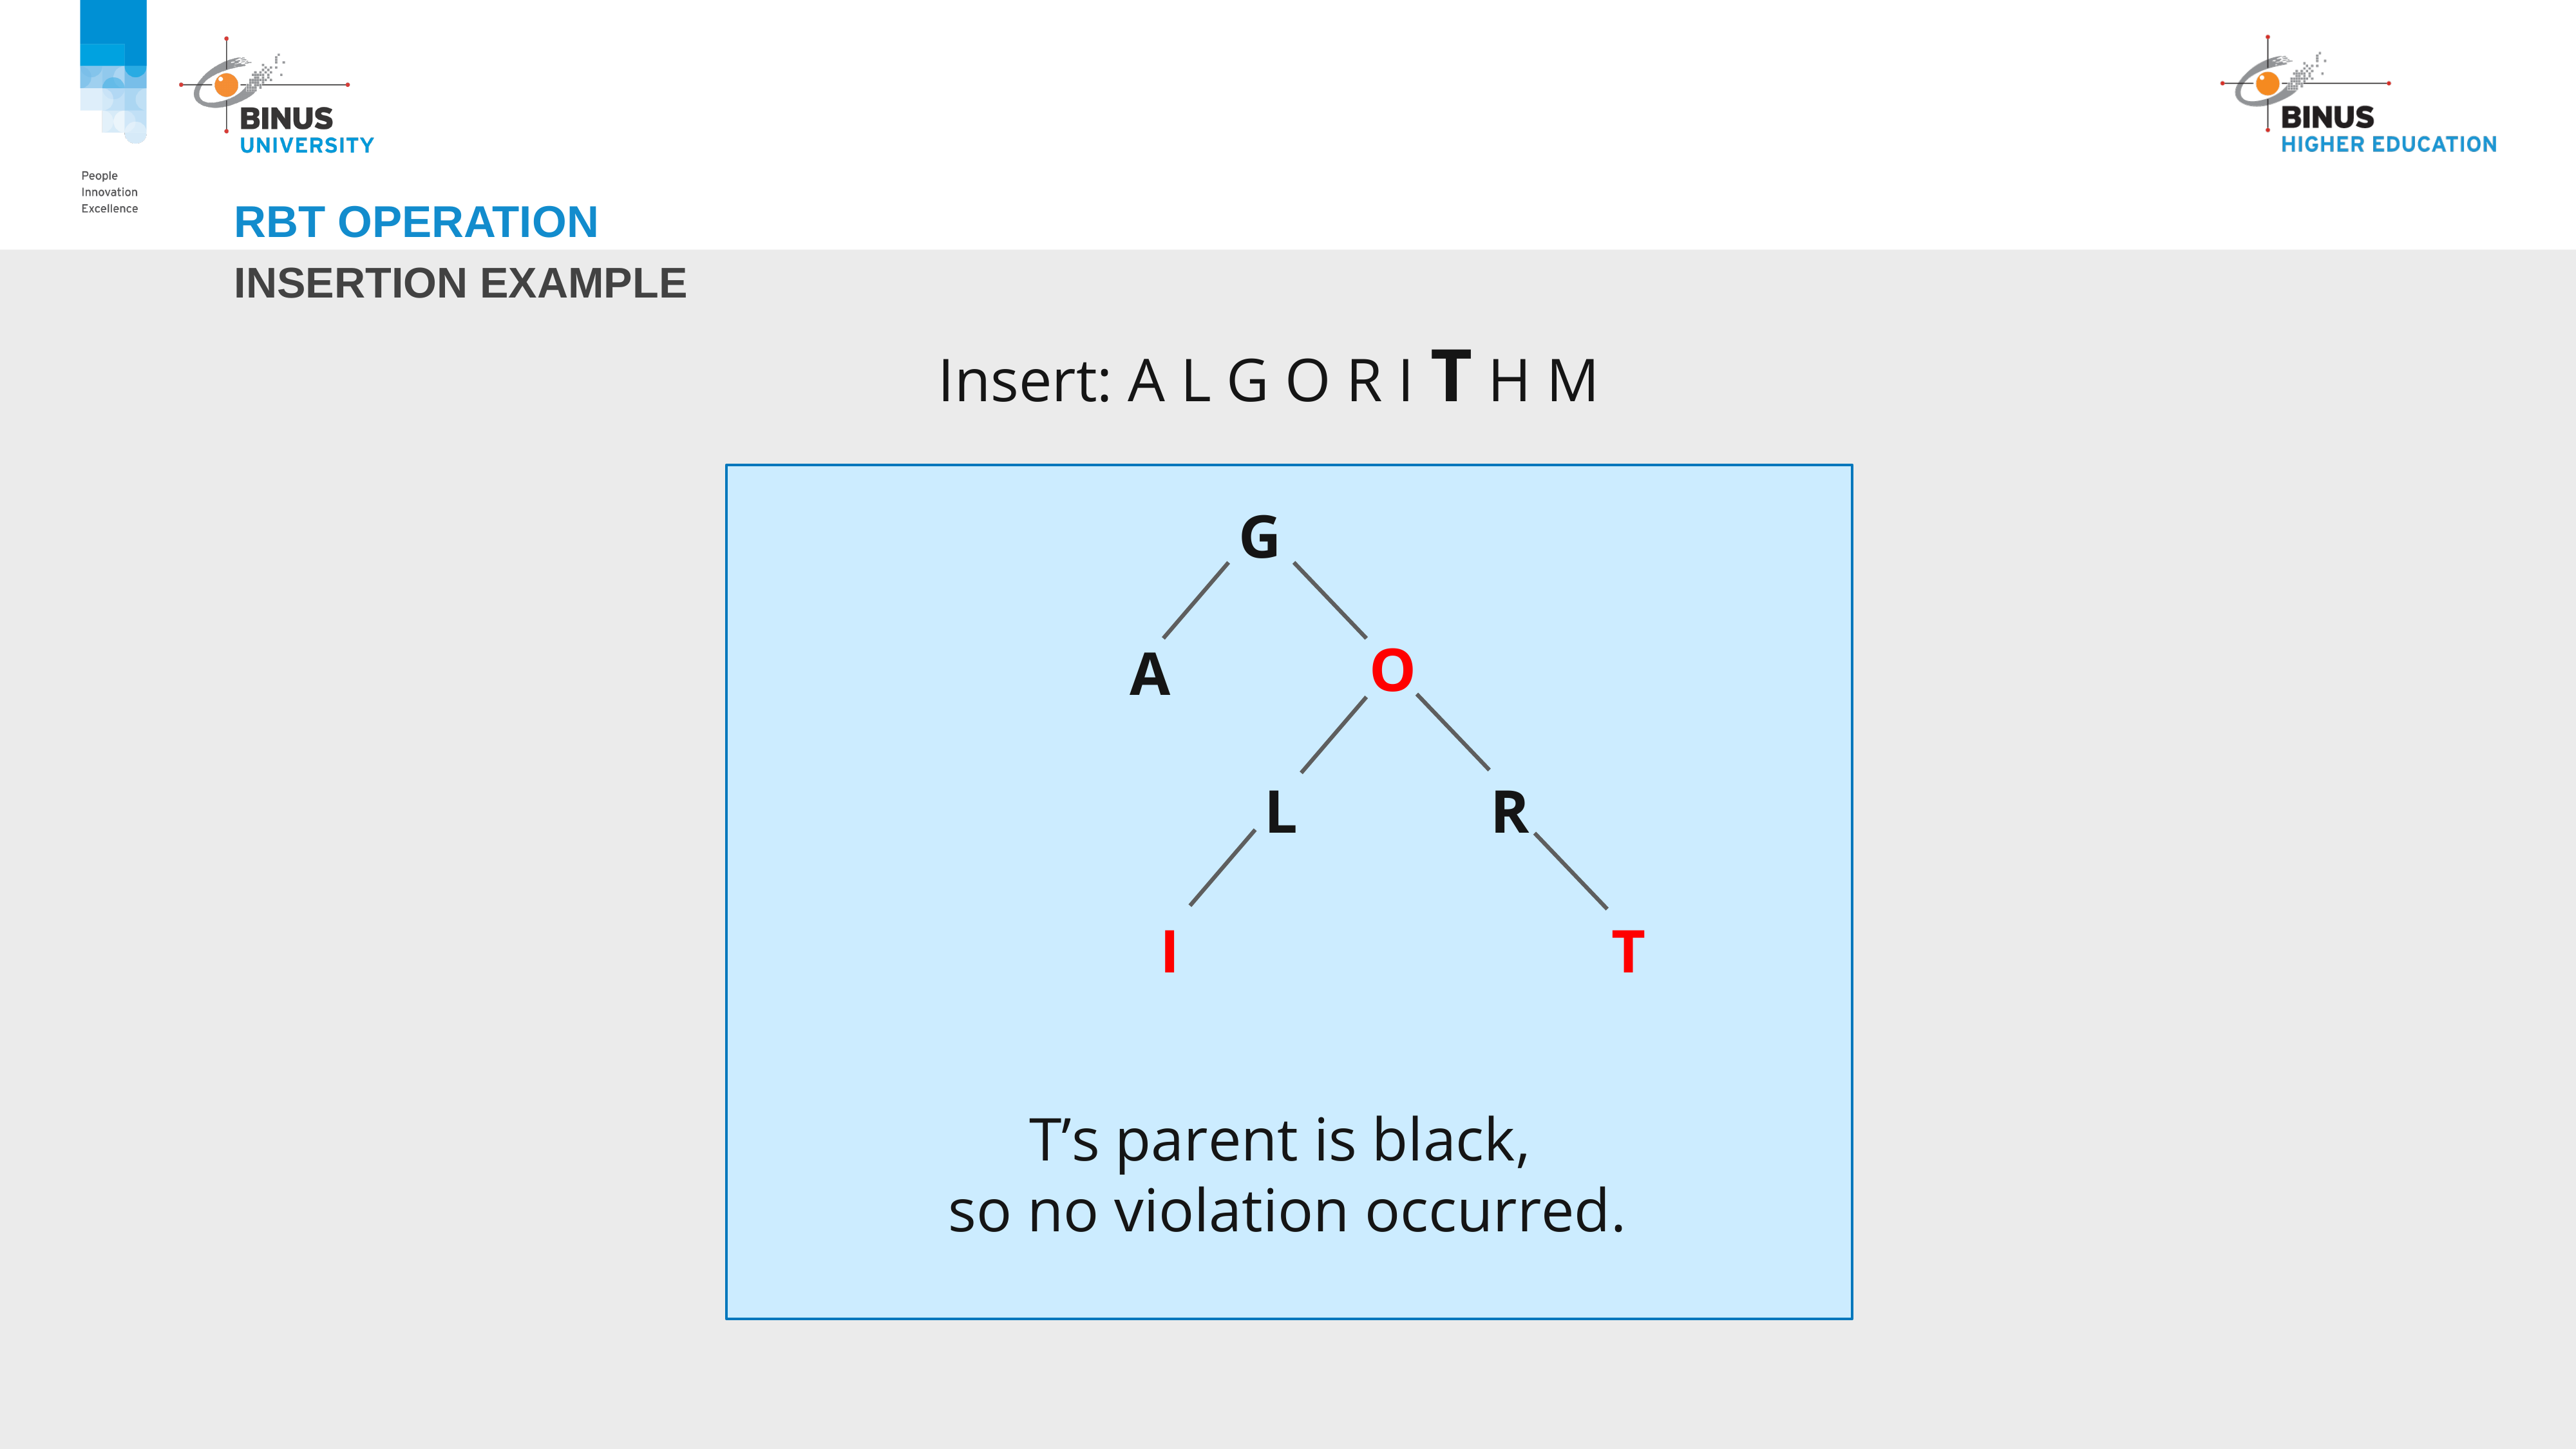

# RBT OPERATION
INSERTION EXAMPLE
Insert: A L G O R I T H M

G

O
A

L
R

T
I
T’s parent is black,
so no violation occurred.